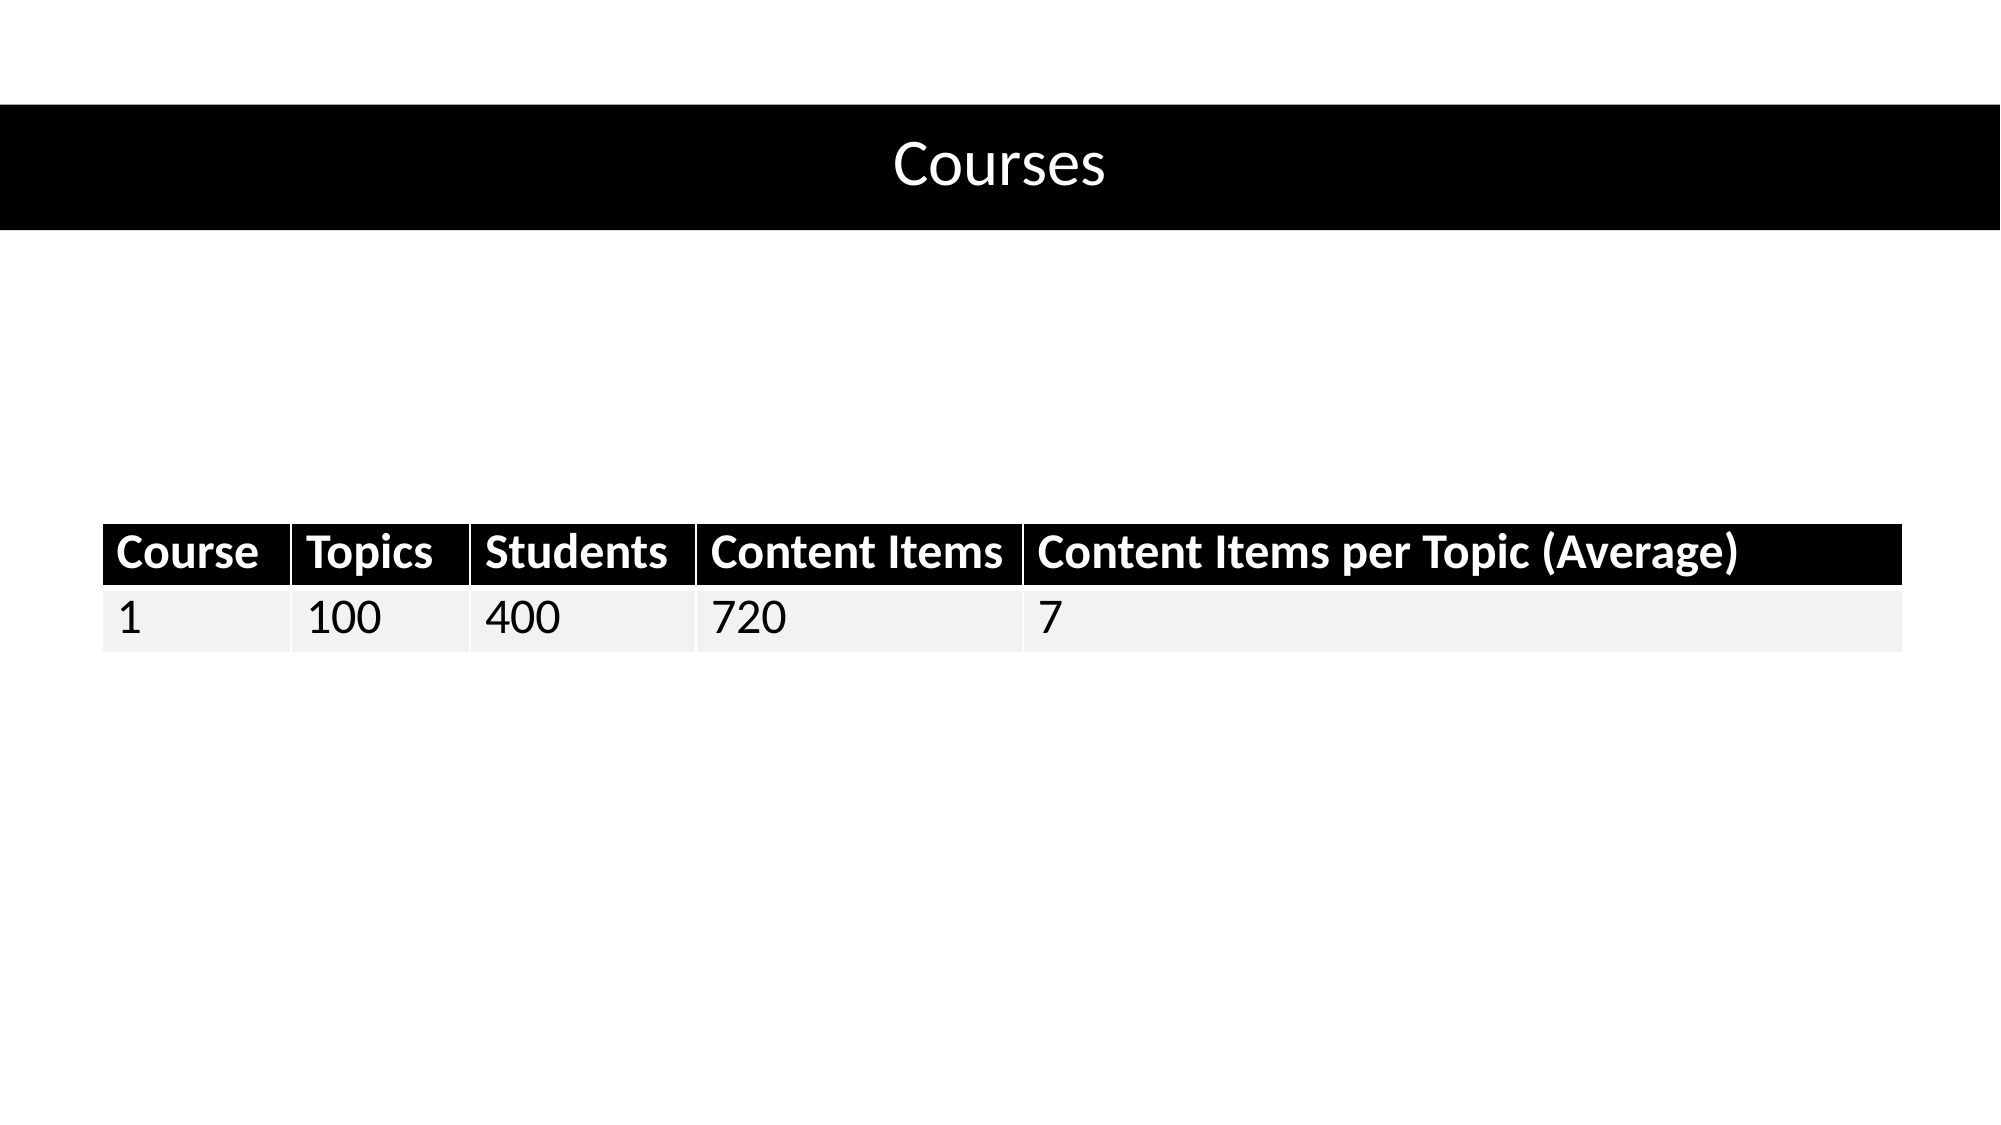

Courses
| Course | Topics | Students | Content Items | Content Items per Topic (Average) |
| --- | --- | --- | --- | --- |
| 1 | 100 | 400 | 720 | 7 |